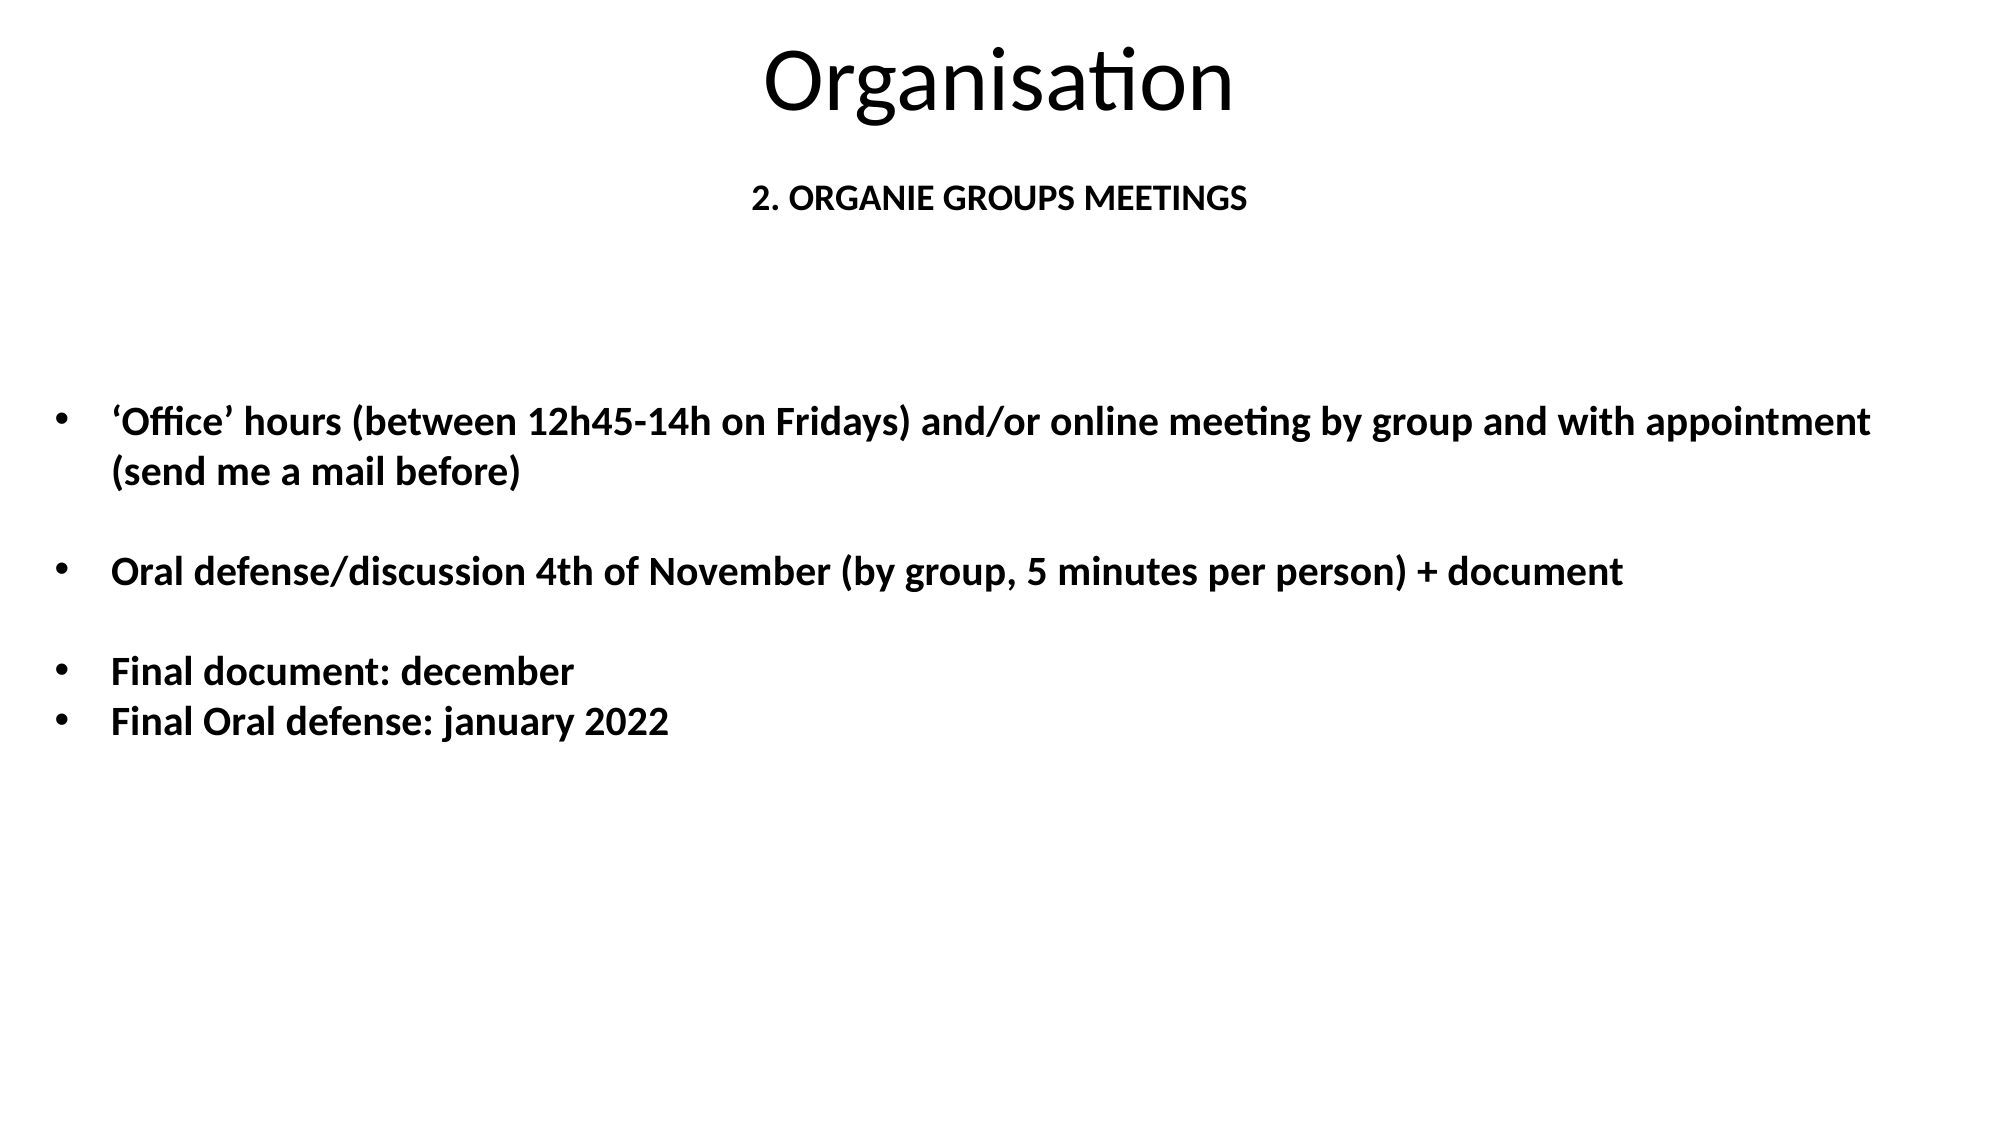

# Organisation
2. ORGANIE GROUPS MEETINGS

‘Office’ hours (between 12h45-14h on Fridays) and/or online meeting by group and with appointment (send me a mail before)

Oral defense/discussion 4th of November (by group, 5 minutes per person) + document

Final document: december
Final Oral defense: january 2022